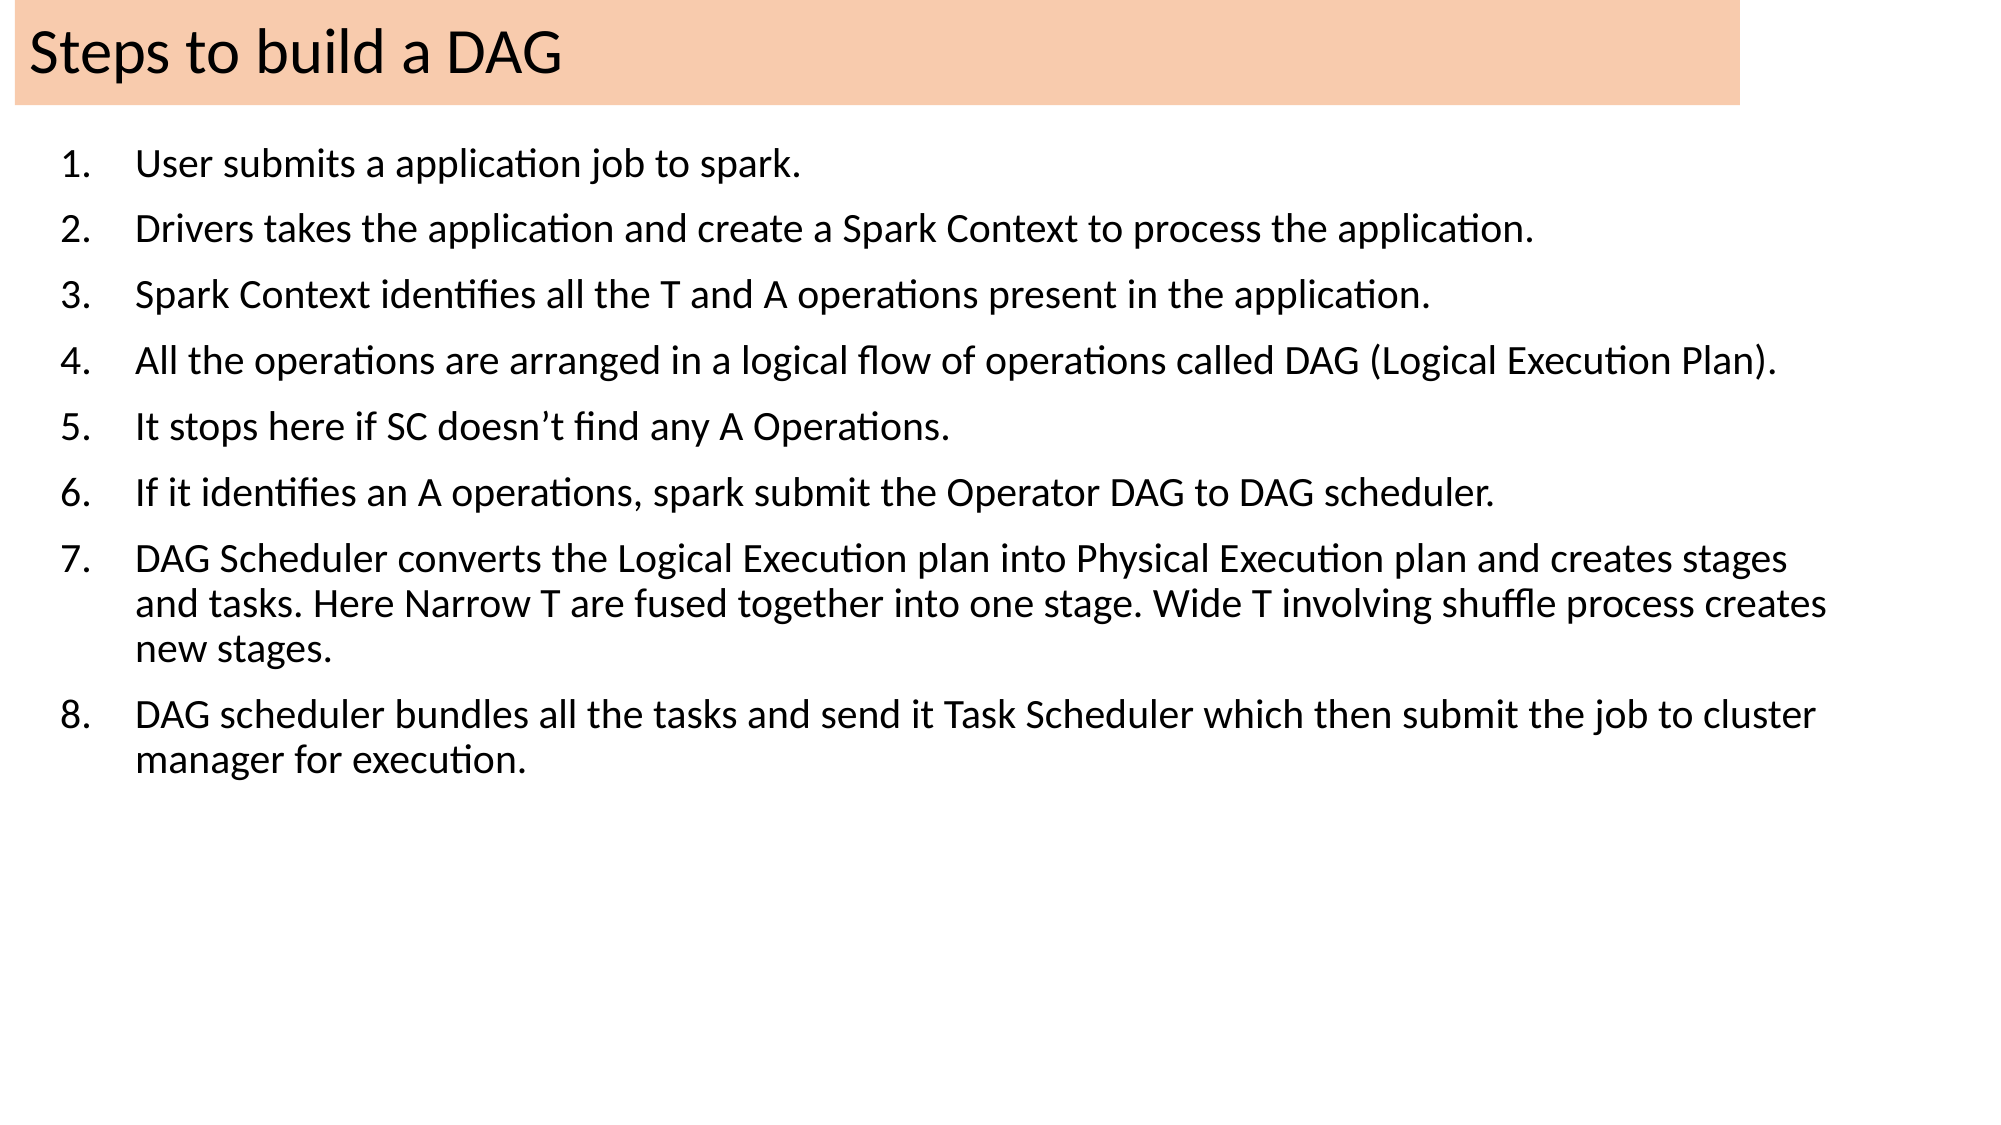

# Steps to build a DAG
User submits a application job to spark.
Drivers takes the application and create a Spark Context to process the application.
Spark Context identifies all the T and A operations present in the application.
All the operations are arranged in a logical flow of operations called DAG (Logical Execution Plan).
It stops here if SC doesn’t find any A Operations.
If it identifies an A operations, spark submit the Operator DAG to DAG scheduler.
DAG Scheduler converts the Logical Execution plan into Physical Execution plan and creates stages and tasks. Here Narrow T are fused together into one stage. Wide T involving shuffle process creates new stages.
DAG scheduler bundles all the tasks and send it Task Scheduler which then submit the job to cluster manager for execution.